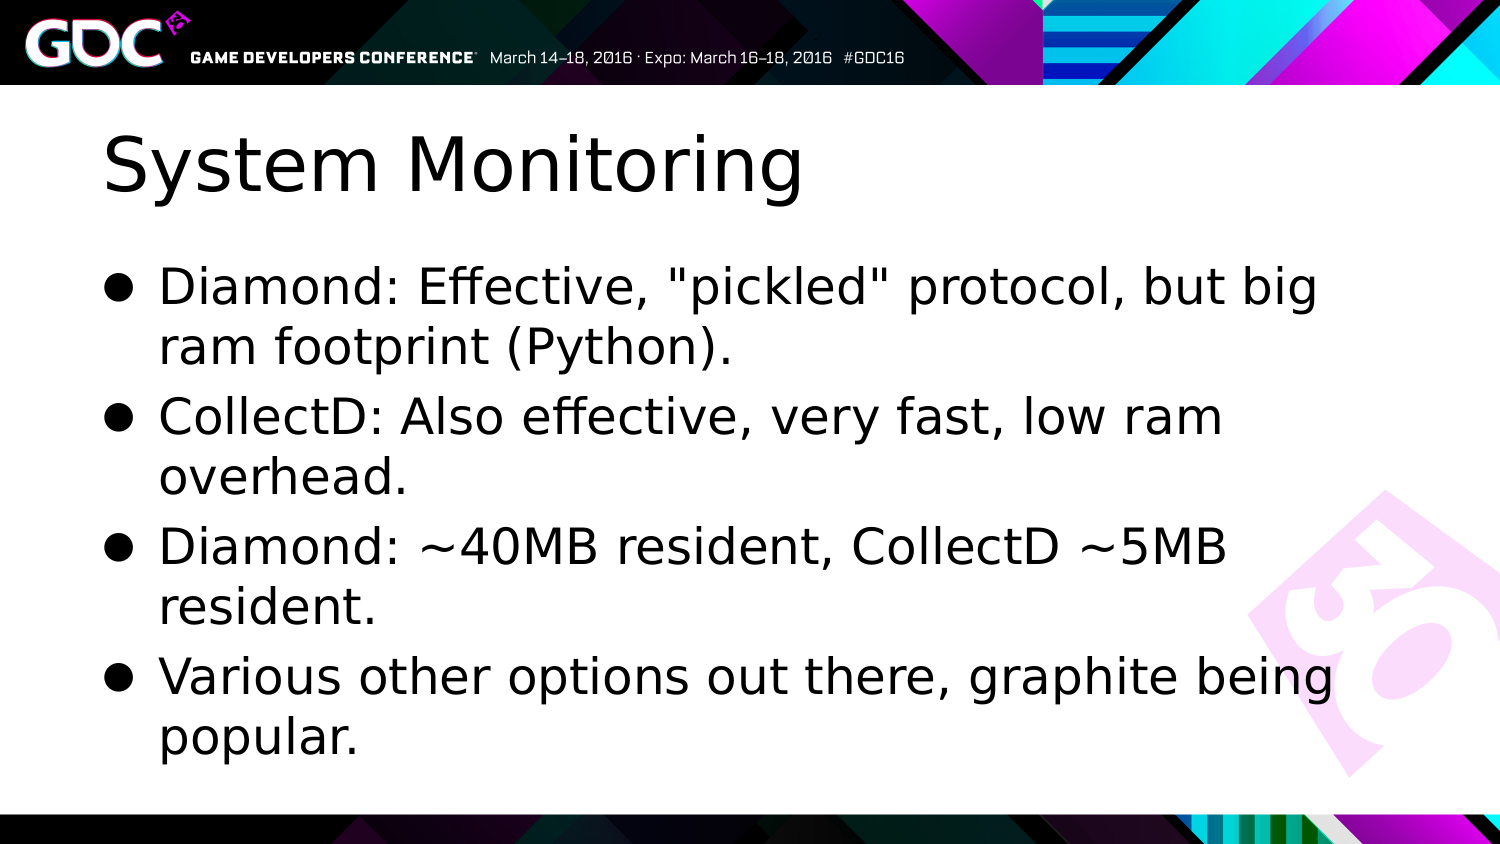

# System Monitoring
Diamond: Effective, "pickled" protocol, but big ram footprint (Python).
CollectD: Also effective, very fast, low ram overhead.
Diamond: ~40MB resident, CollectD ~5MB resident.
Various other options out there, graphite being popular.